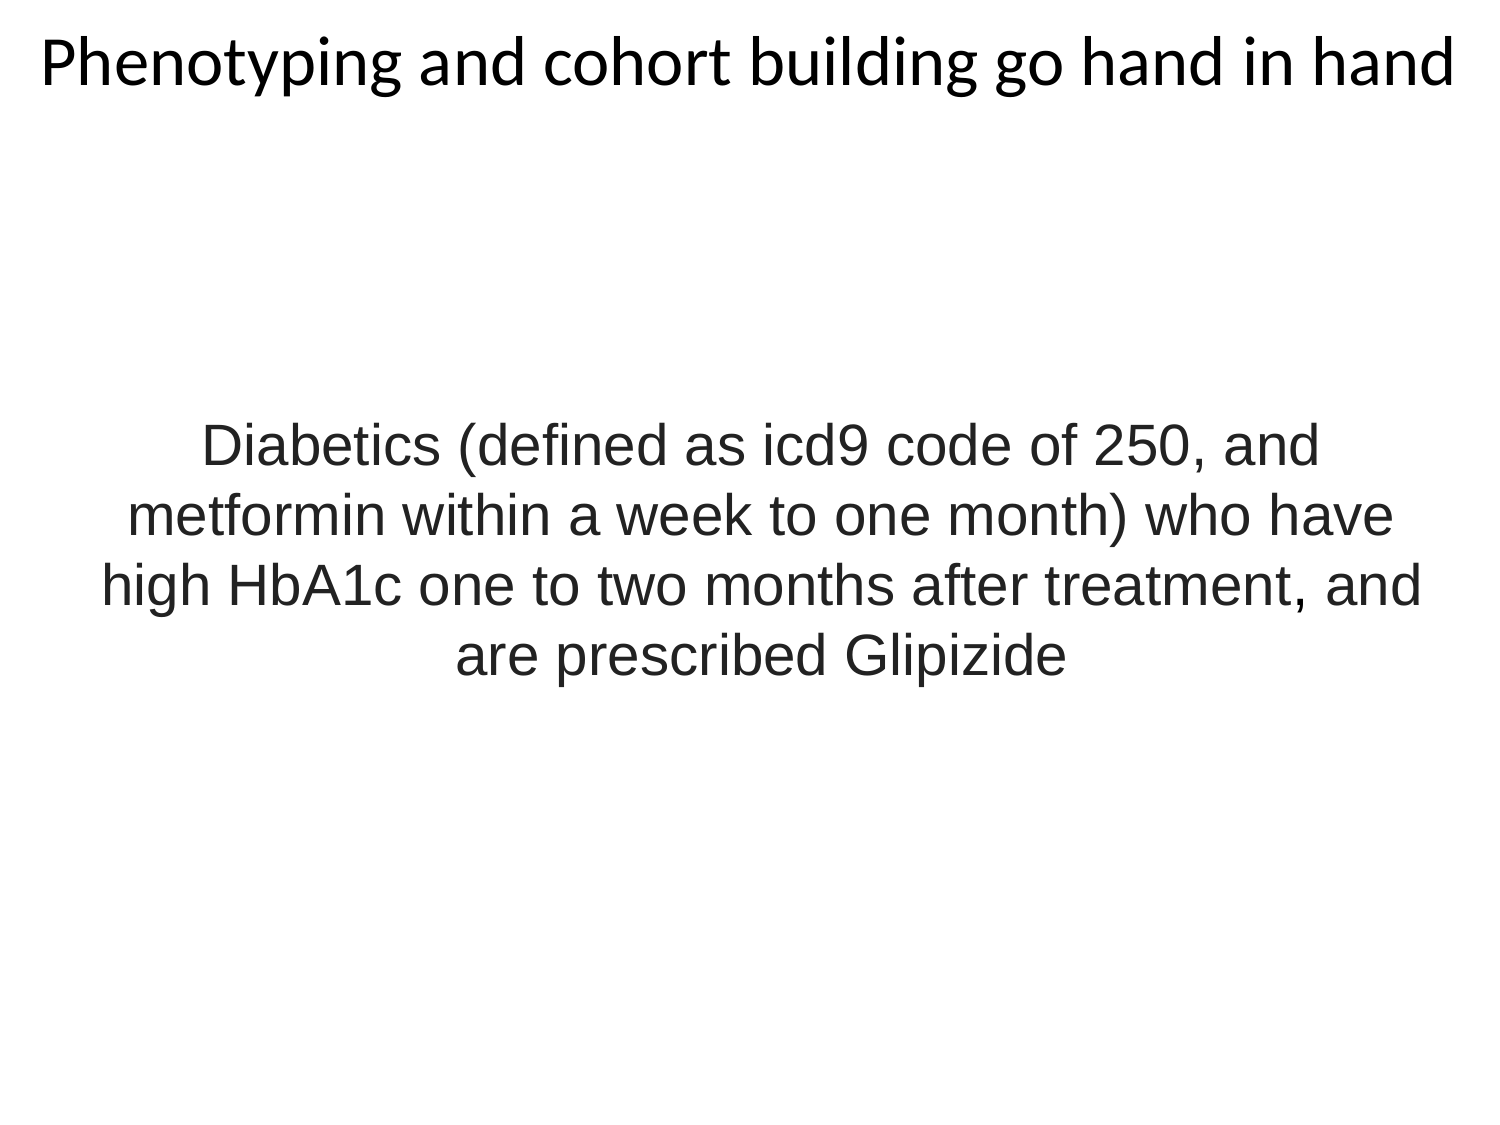

# Phenotyping and cohort building go hand in hand
Diabetics (defined as icd9 code of 250, and metformin within a week to one month) who have high HbA1c one to two months after treatment, and are prescribed Glipizide